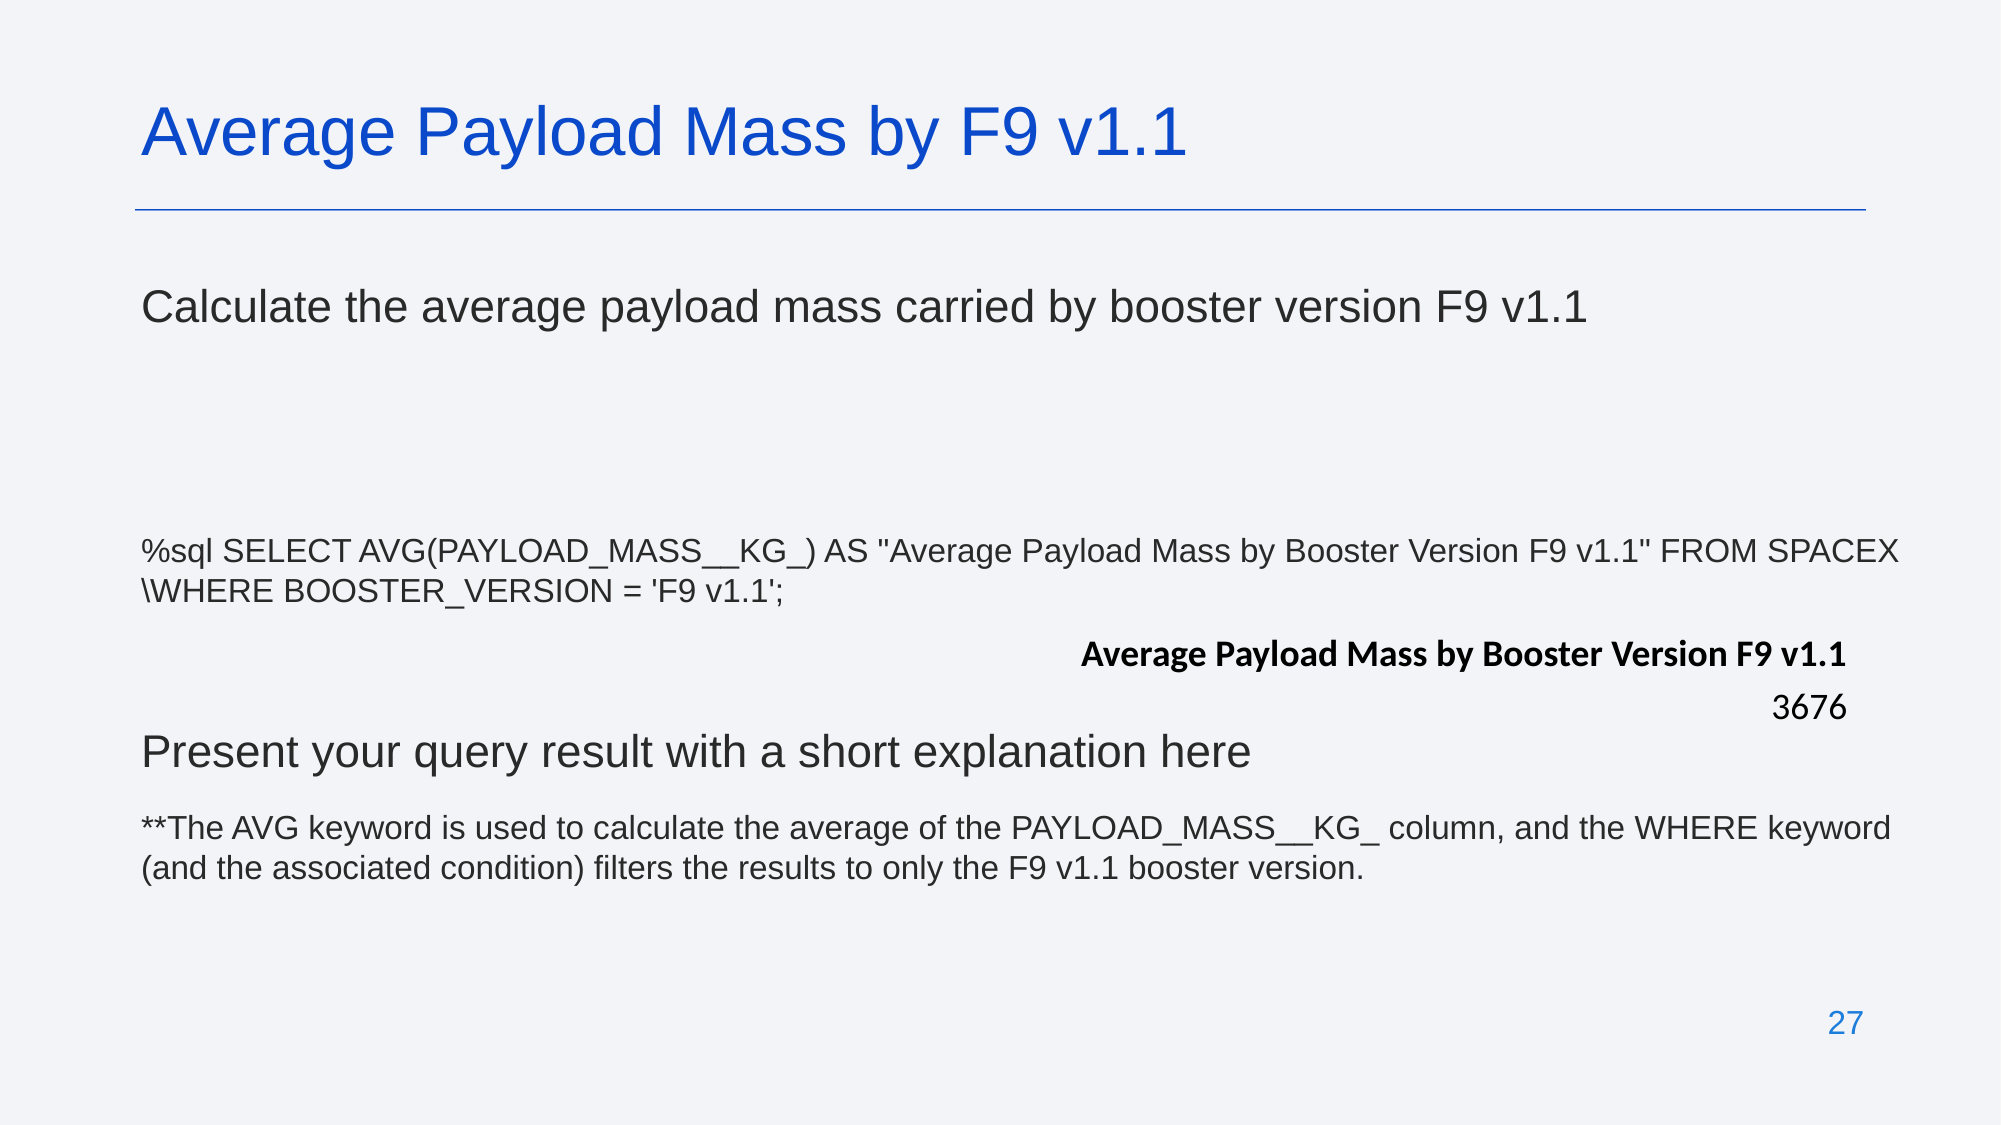

Average Payload Mass by F9 v1.1
Calculate the average payload mass carried by booster version F9 v1.1

%sql SELECT AVG(PAYLOAD_MASS__KG_) AS "Average Payload Mass by Booster Version F9 v1.1" FROM SPACEX \WHERE BOOSTER_VERSION = 'F9 v1.1';

Present your query result with a short explanation here
**The AVG keyword is used to calculate the average of the PAYLOAD_MASS__KG_ column, and the WHERE keyword (and the associated condition) filters the results to only the F9 v1.1 booster version.

| Average Payload Mass by Booster Version F9 v1.1 |
| --- |
| 3676 |
27